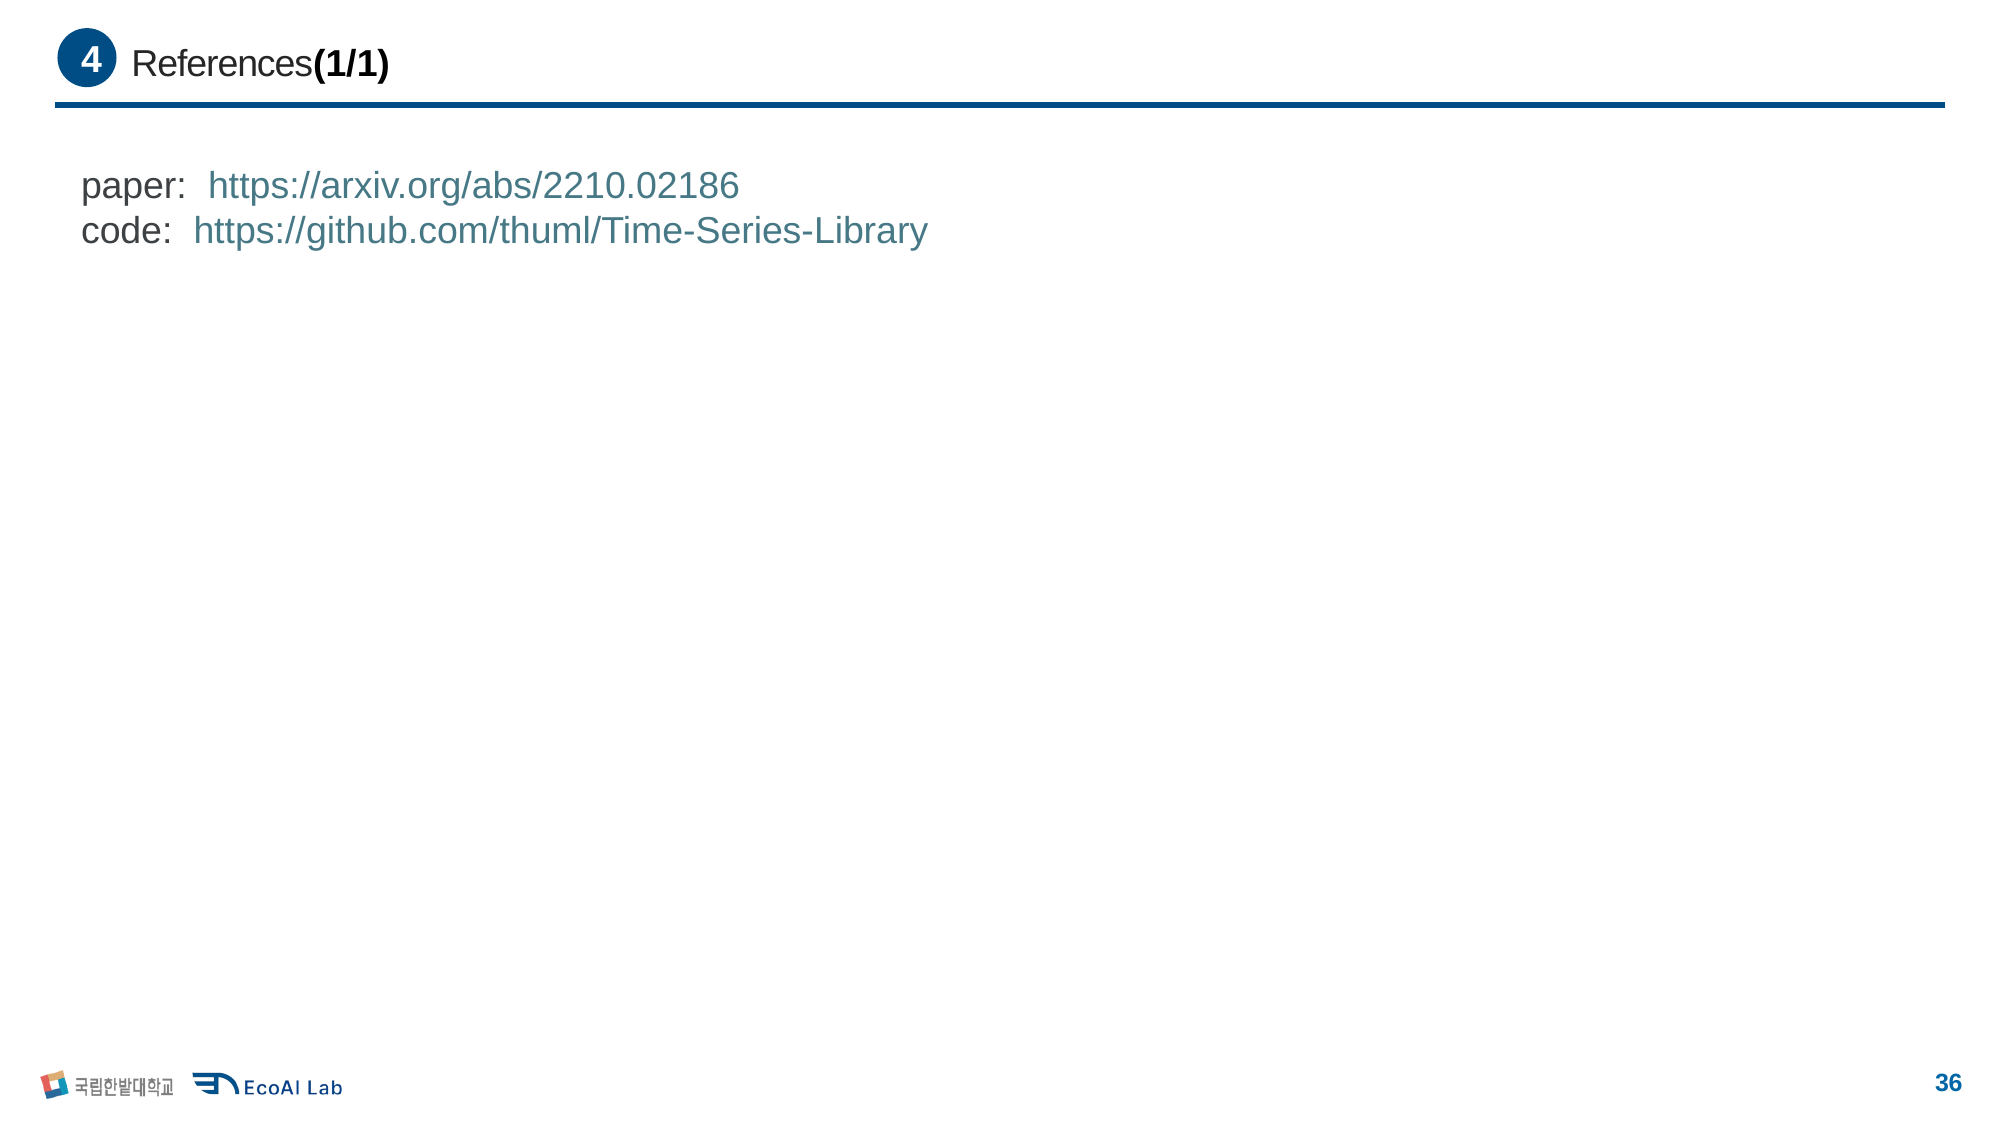

References(1/1)
4
paper:  https://arxiv.org/abs/2210.02186
code:  https://github.com/thuml/Time-Series-Library
36